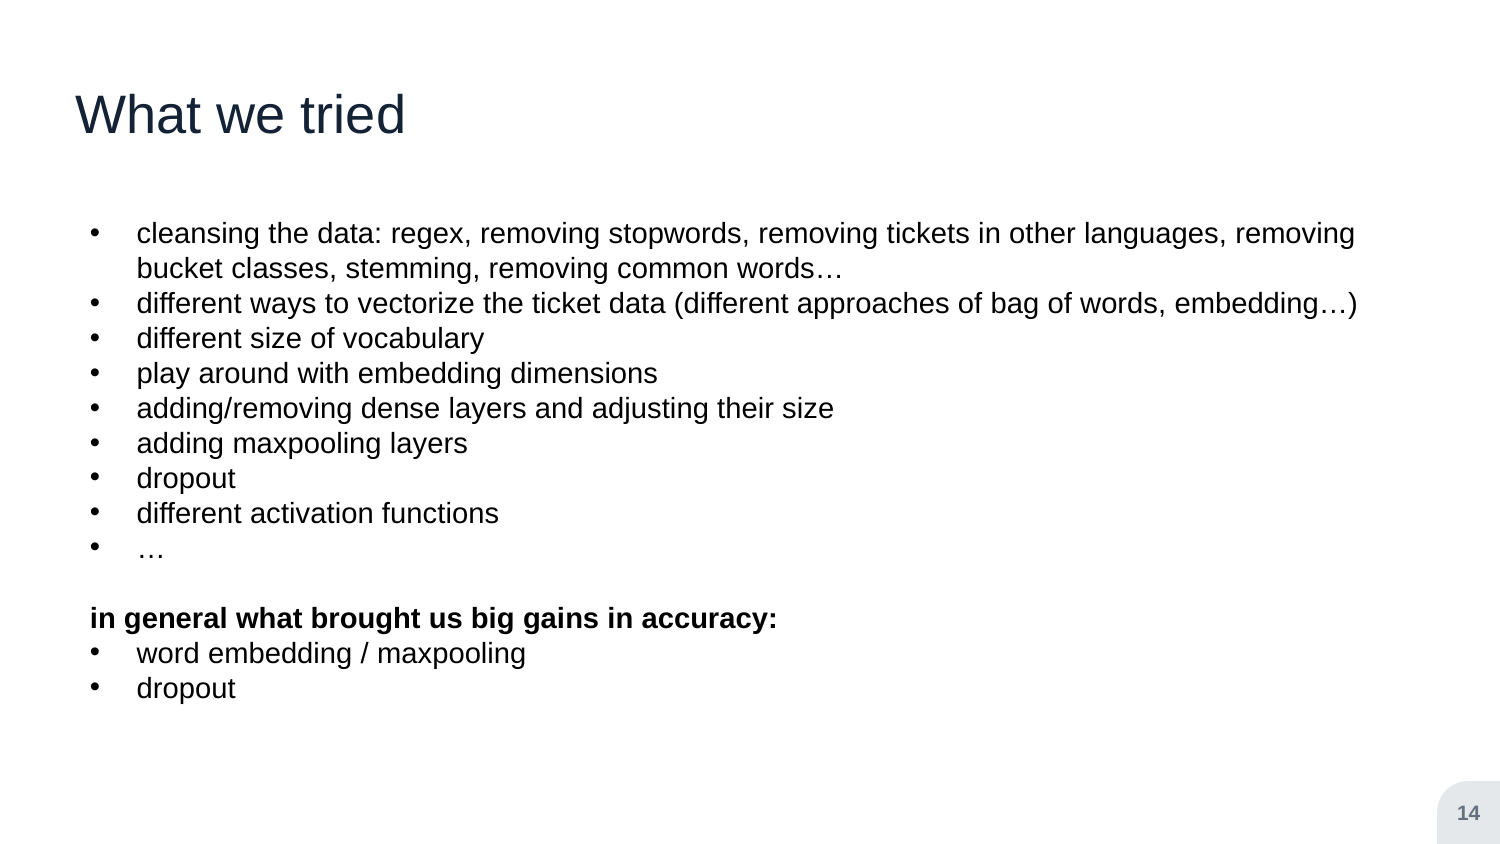

What we tried
cleansing the data: regex, removing stopwords, removing tickets in other languages, removing bucket classes, stemming, removing common words…
different ways to vectorize the ticket data (different approaches of bag of words, embedding…)
different size of vocabulary
play around with embedding dimensions
adding/removing dense layers and adjusting their size
adding maxpooling layers
dropout
different activation functions
…

in general what brought us big gains in accuracy:
word embedding / maxpooling
dropout
14